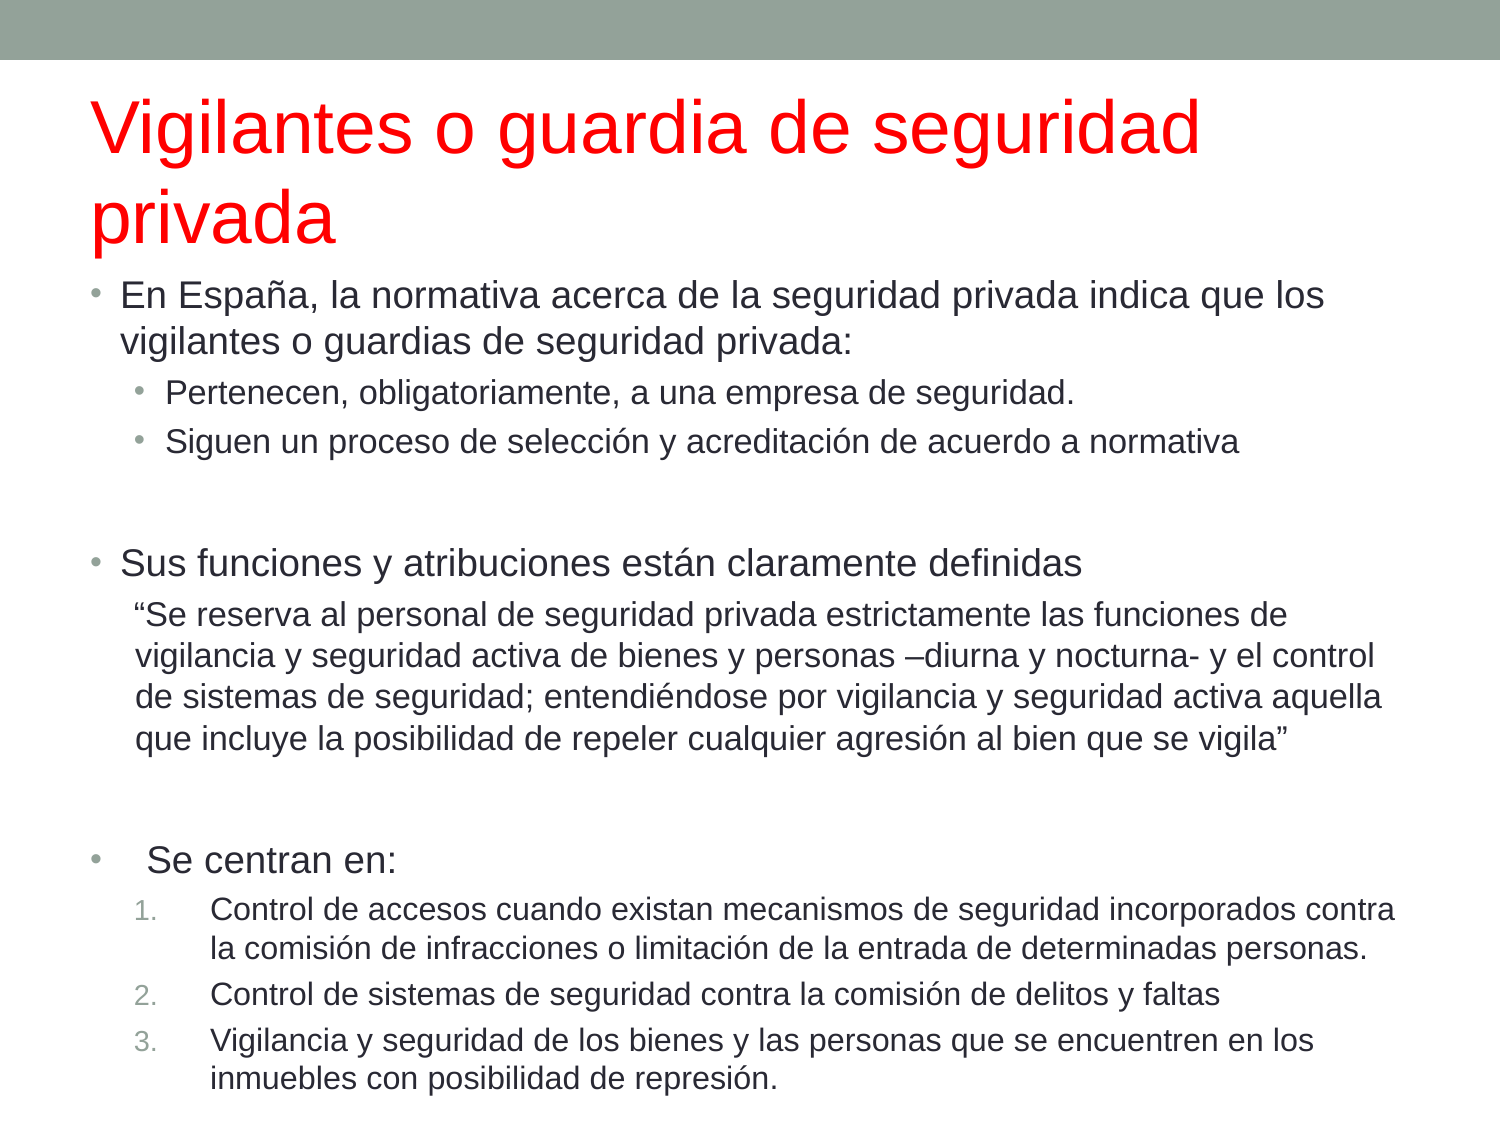

# Vigilantes o guardia de seguridad privada
En España, la normativa acerca de la seguridad privada indica que los vigilantes o guardias de seguridad privada:
Pertenecen, obligatoriamente, a una empresa de seguridad.
Siguen un proceso de selección y acreditación de acuerdo a normativa

Sus funciones y atribuciones están claramente definidas
“Se reserva al personal de seguridad privada estrictamente las funciones de vigilancia y seguridad activa de bienes y personas –diurna y nocturna- y el control de sistemas de seguridad; entendiéndose por vigilancia y seguridad activa aquella que incluye la posibilidad de repeler cualquier agresión al bien que se vigila”

Se centran en:
Control de accesos cuando existan mecanismos de seguridad incorporados contra la comisión de infracciones o limitación de la entrada de determinadas personas.
Control de sistemas de seguridad contra la comisión de delitos y faltas
Vigilancia y seguridad de los bienes y las personas que se encuentren en los inmuebles con posibilidad de represión.